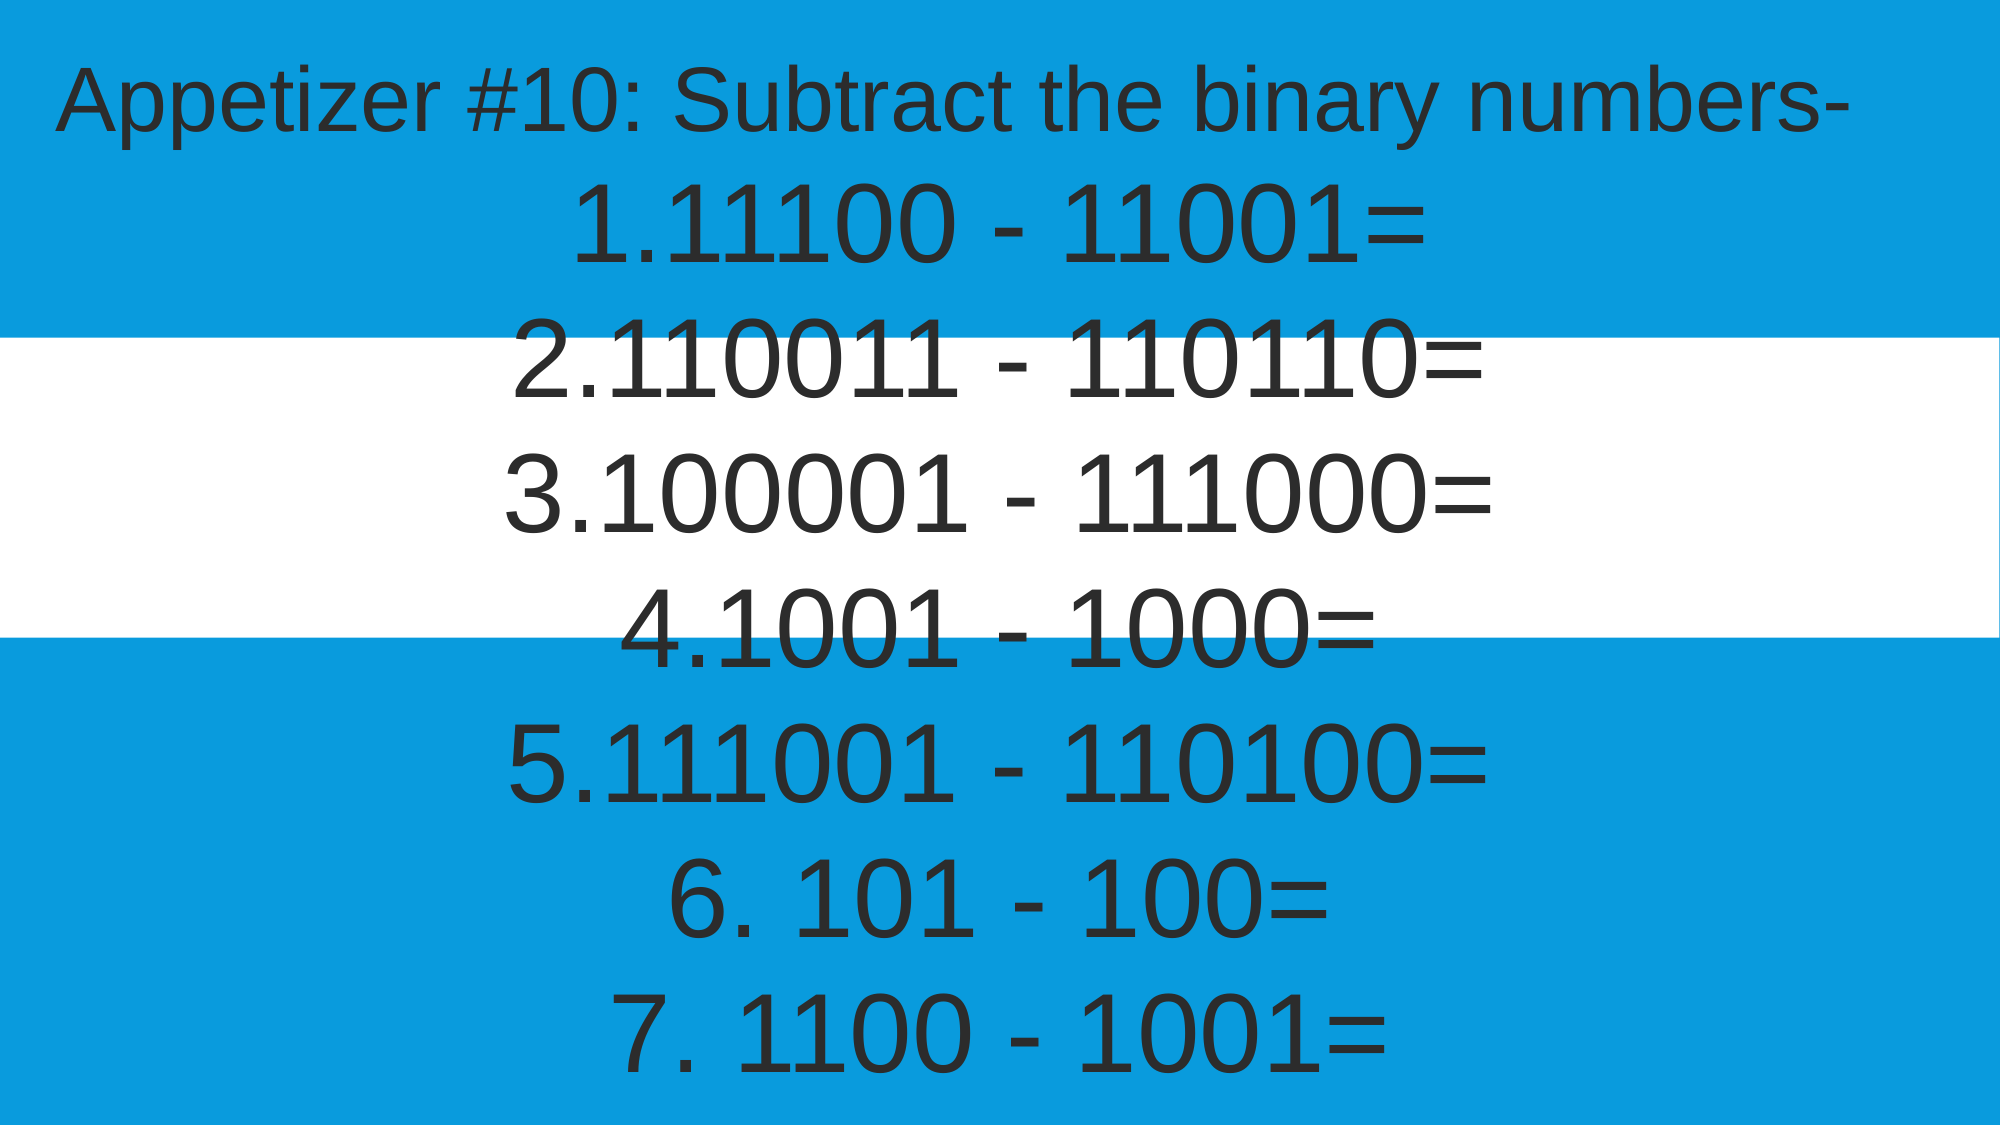

Appetizer #10: Subtract the binary numbers-
11100 - 11001=
2.110011 - 110110=
3.100001 - 111000=
4.1001 - 1000=
5.111001 - 110100=
6. 101 - 100=
7. 1100 - 1001=